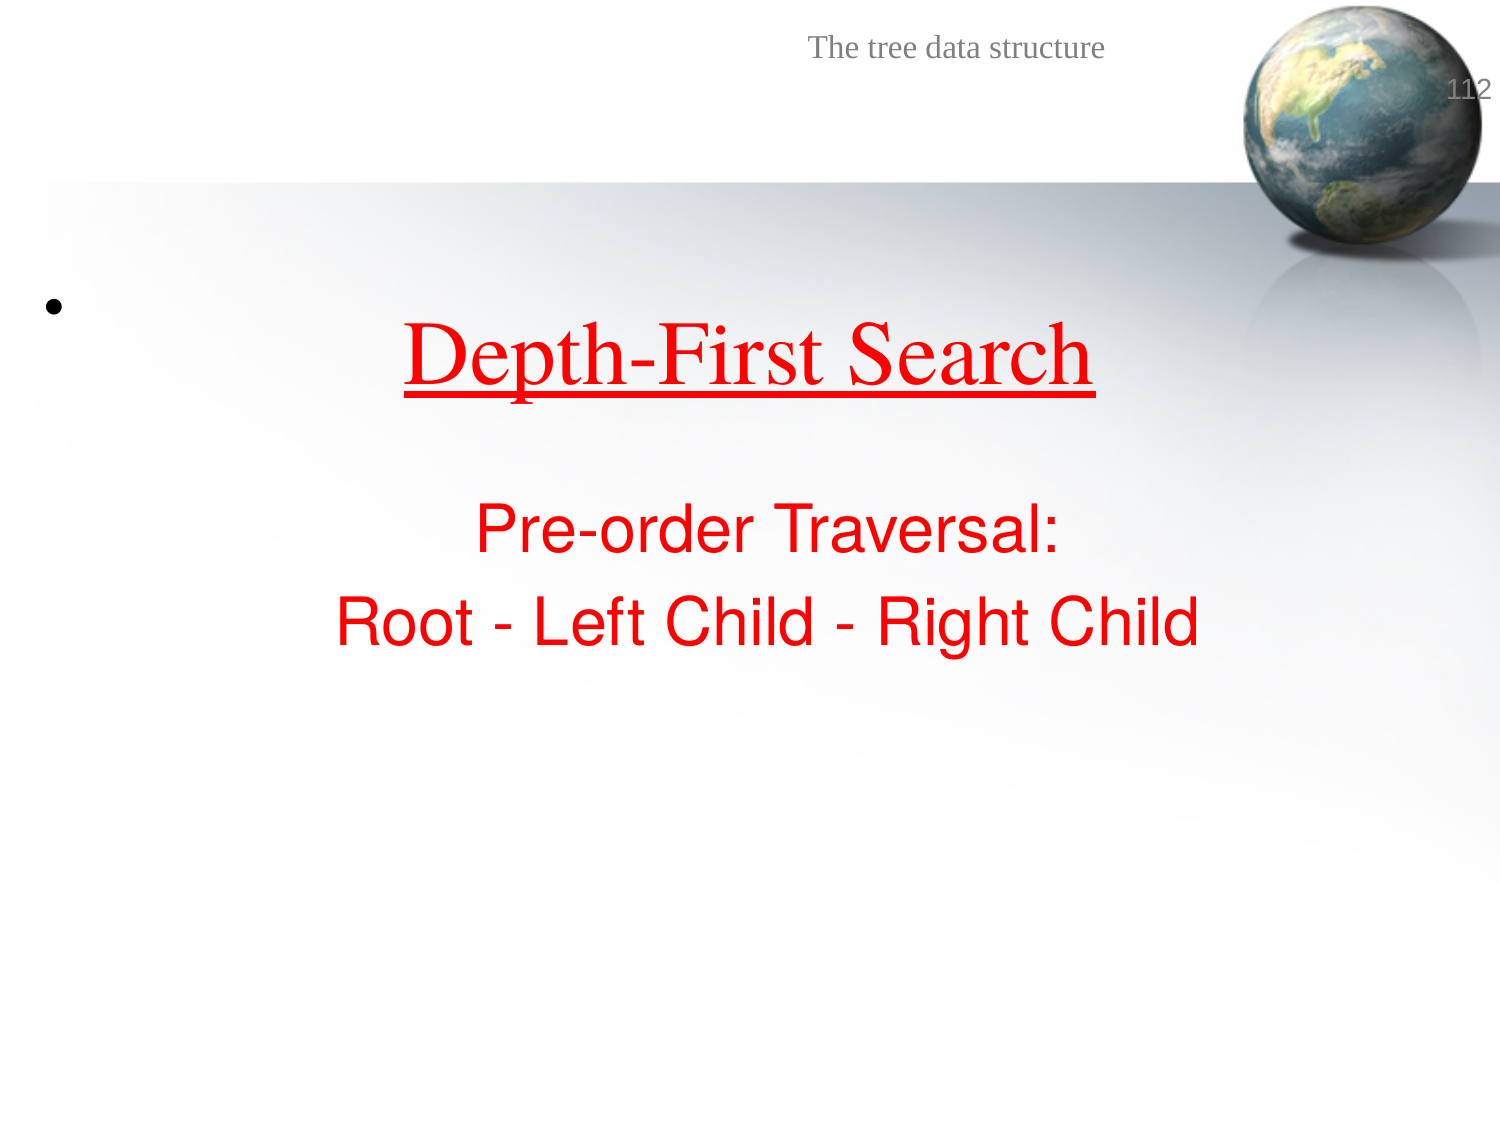

#
Depth-First Search

Pre-order Traversal:
Root - Left Child - Right Child